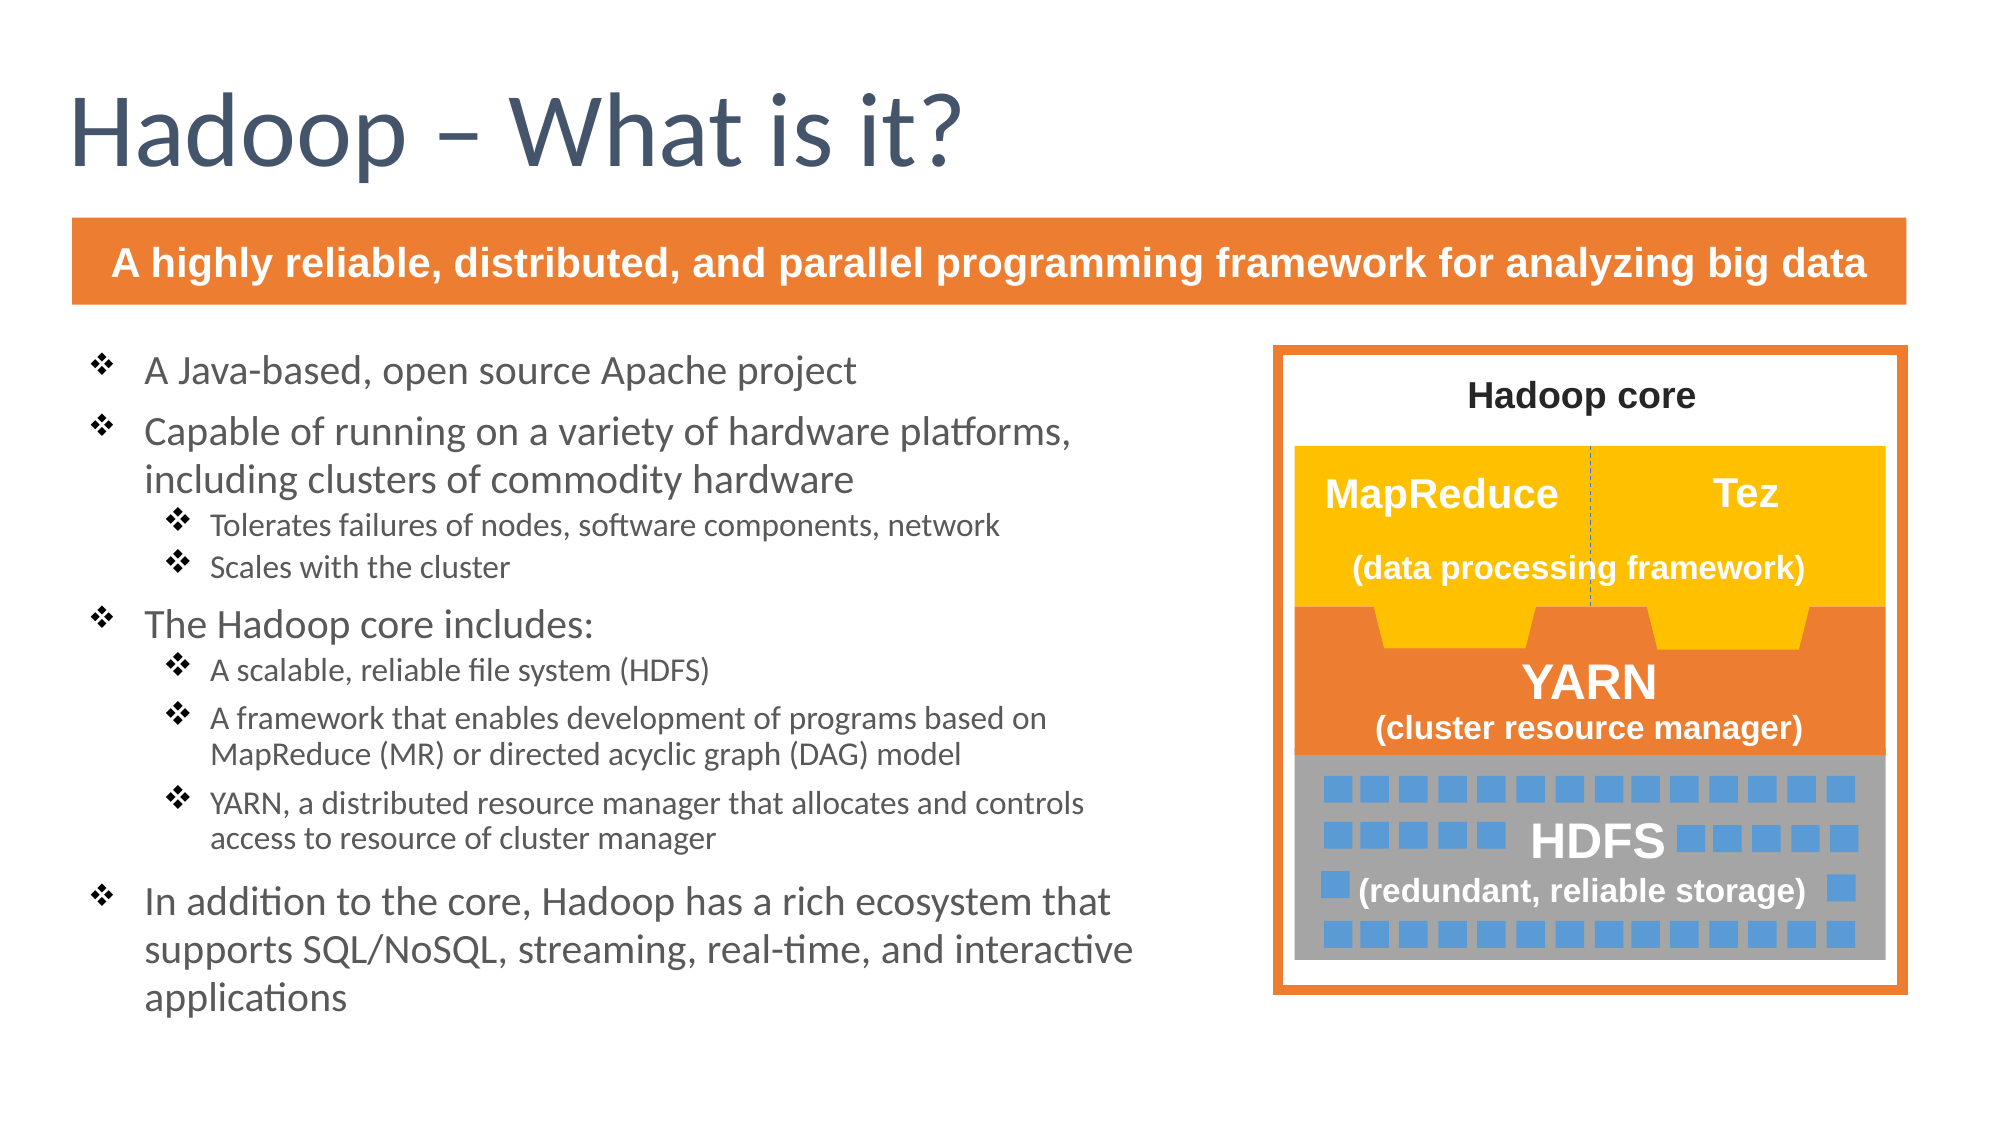

Hadoop – What is it?
A highly reliable, distributed, and parallel programming framework for analyzing big data
A Java-based, open source Apache project
Capable of running on a variety of hardware platforms, including clusters of commodity hardware
Tolerates failures of nodes, software components, network
Scales with the cluster
The Hadoop core includes:
A scalable, reliable file system (HDFS)
A framework that enables development of programs based on MapReduce (MR) or directed acyclic graph (DAG) model
YARN, a distributed resource manager that allocates and controls access to resource of cluster manager
In addition to the core, Hadoop has a rich ecosystem that supports SQL/NoSQL, streaming, real-time, and interactive applications

Hadoop core

Tez
MapReduce
(data processing framework)

YARN
(cluster resource manager)

HDFS

(redundant, reliable storage)